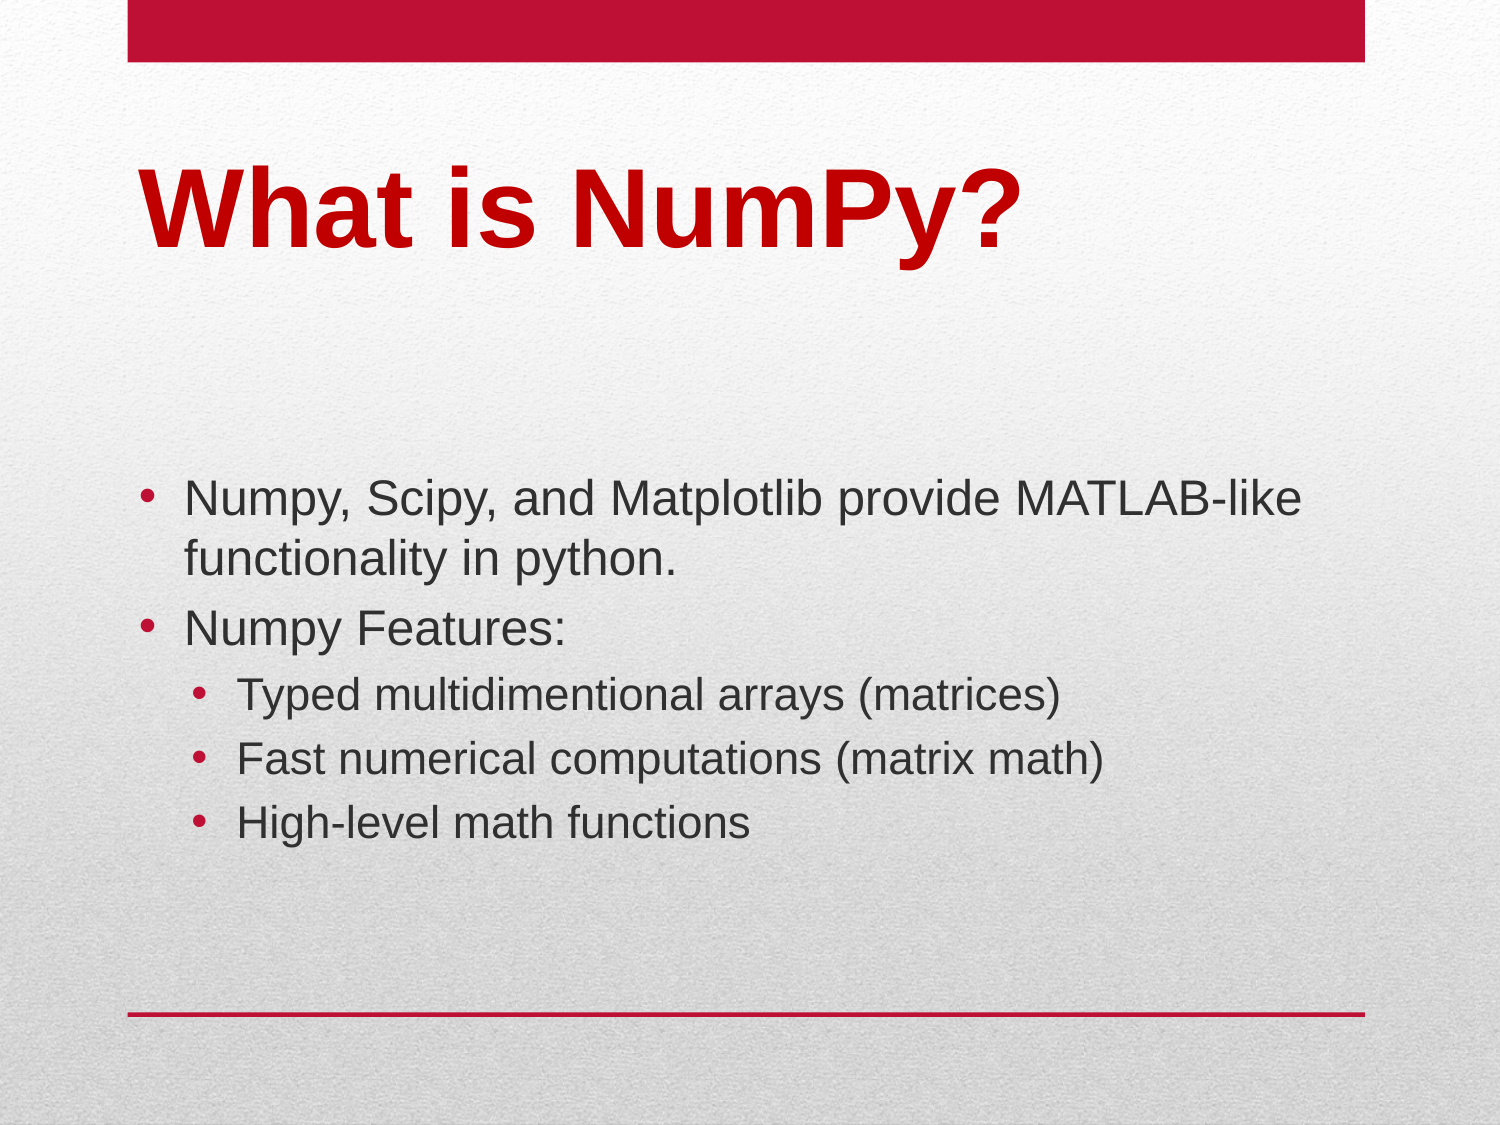

# What is NumPy?
Numpy, Scipy, and Matplotlib provide MATLAB-like functionality in python.
Numpy Features:
Typed multidimentional arrays (matrices)
Fast numerical computations (matrix math)
High-level math functions